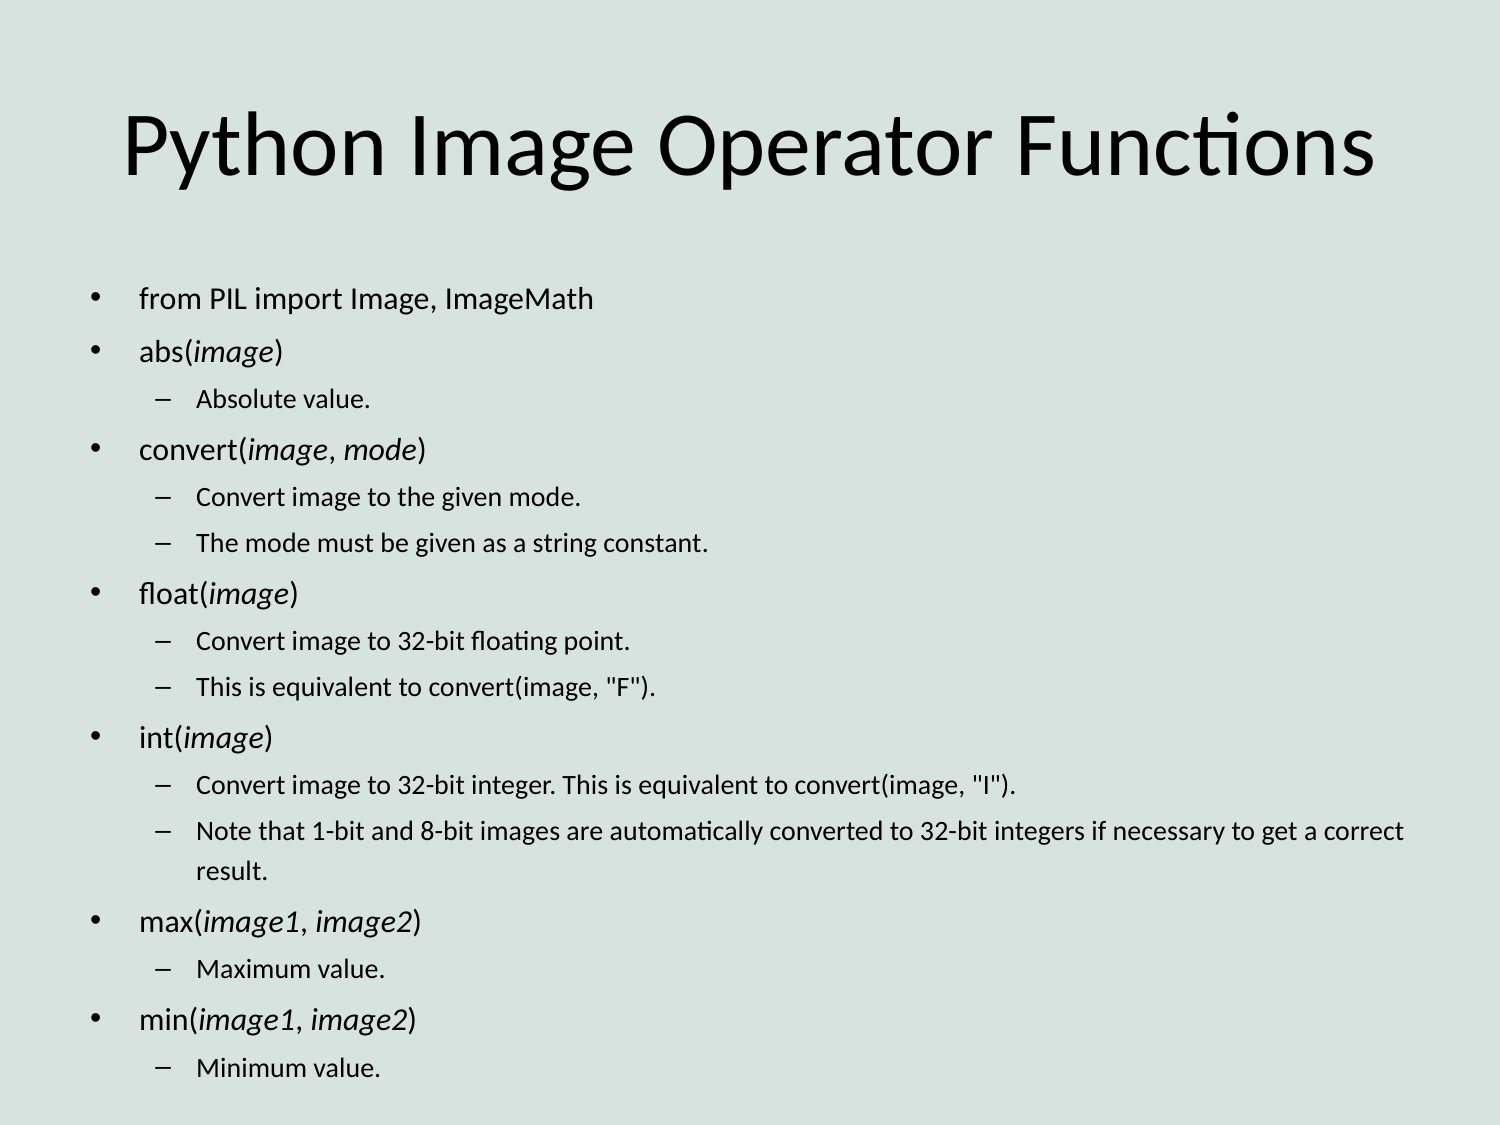

# Python Image Operator Functions
from PIL import Image, ImageMath
abs(image)
Absolute value.
convert(image, mode)
Convert image to the given mode.
The mode must be given as a string constant.
float(image)
Convert image to 32-bit floating point.
This is equivalent to convert(image, "F").
int(image)
Convert image to 32-bit integer. This is equivalent to convert(image, "I").
Note that 1-bit and 8-bit images are automatically converted to 32-bit integers if necessary to get a correct result.
max(image1, image2)
Maximum value.
min(image1, image2)
Minimum value.